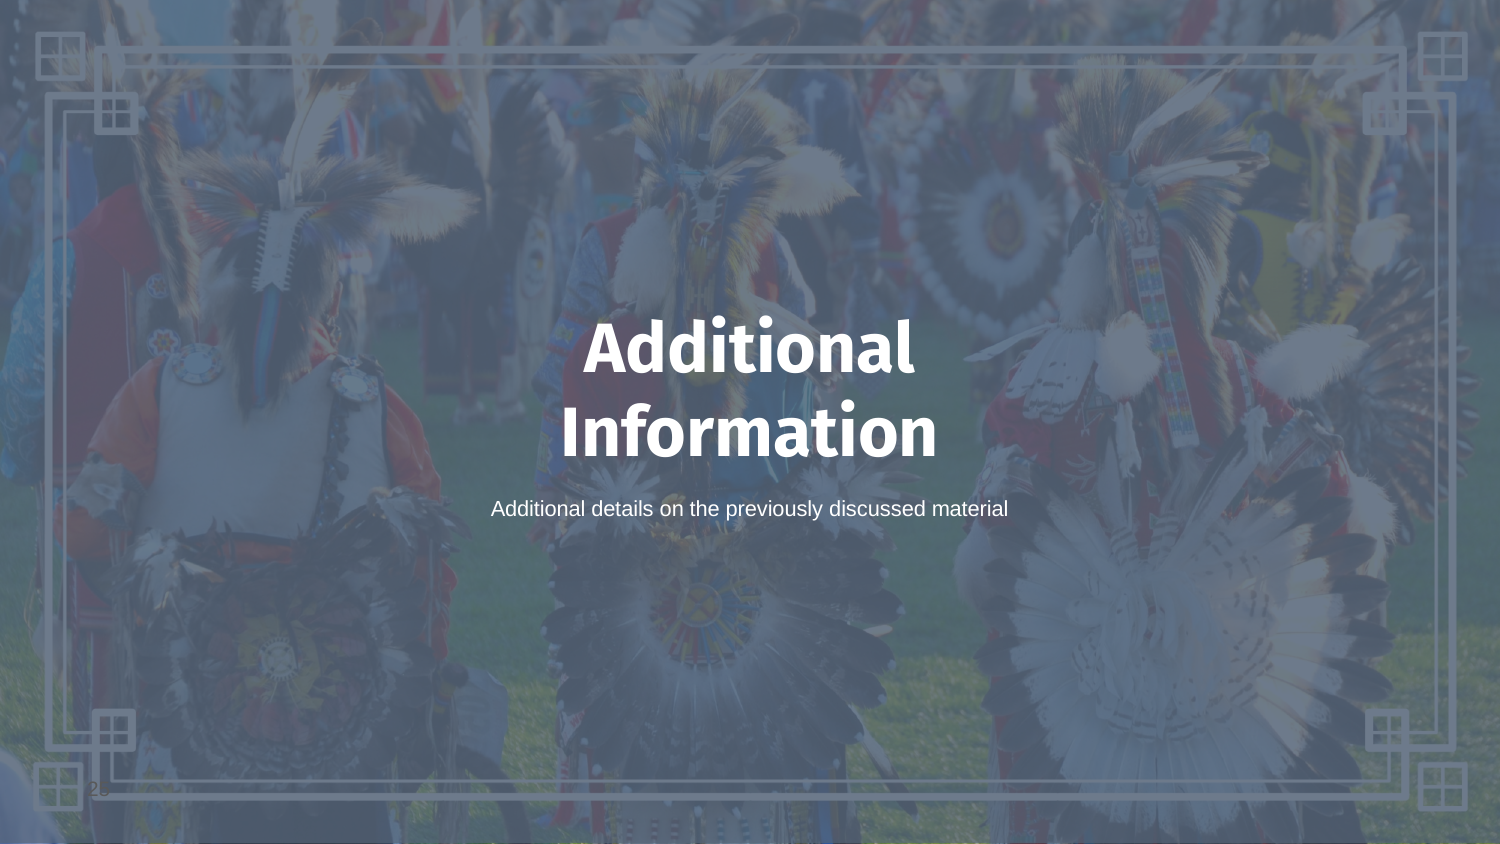

Additional
Information
Additional details on the previously discussed material
25